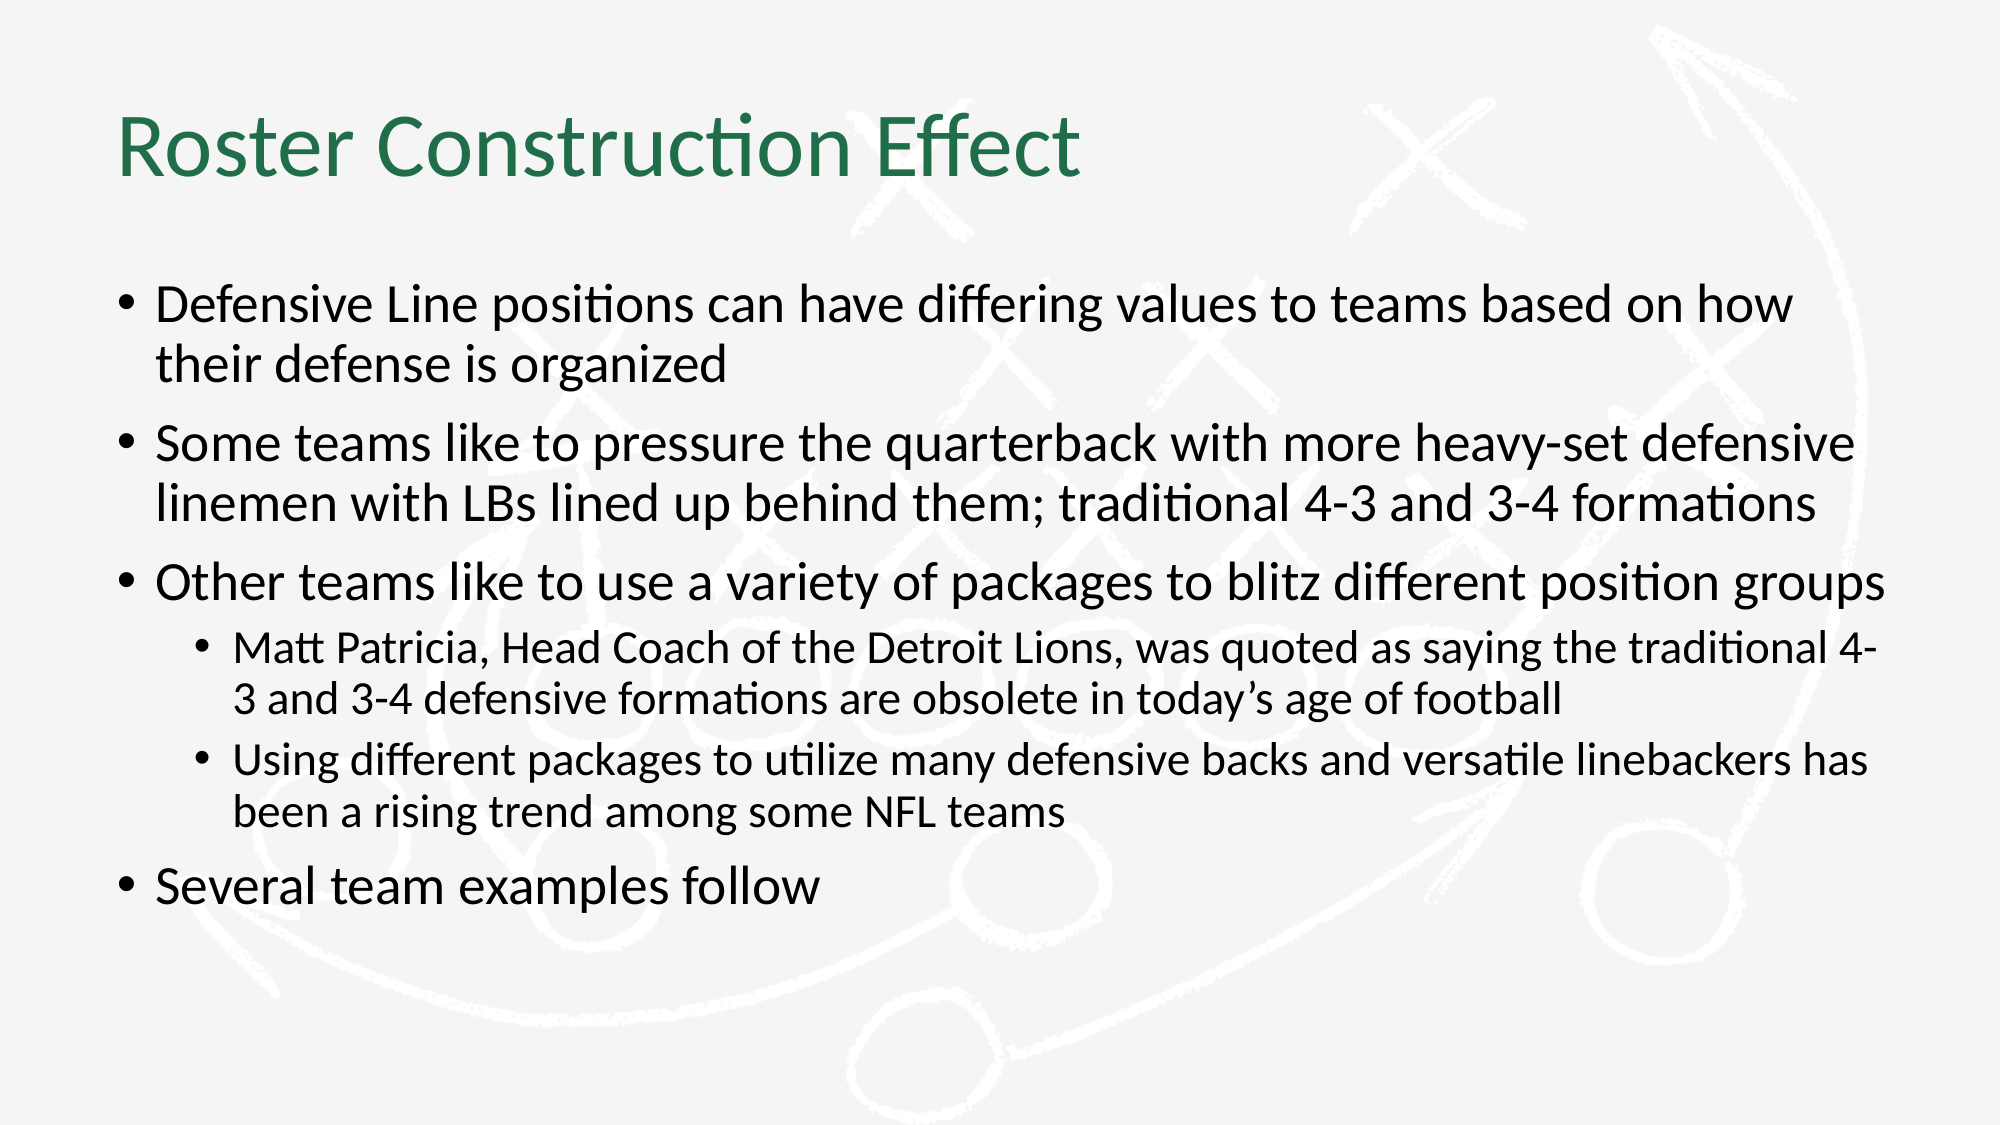

# Roster Construction Effect
Defensive Line positions can have differing values to teams based on how their defense is organized
Some teams like to pressure the quarterback with more heavy-set defensive linemen with LBs lined up behind them; traditional 4-3 and 3-4 formations
Other teams like to use a variety of packages to blitz different position groups
Matt Patricia, Head Coach of the Detroit Lions, was quoted as saying the traditional 4-3 and 3-4 defensive formations are obsolete in today’s age of football
Using different packages to utilize many defensive backs and versatile linebackers has been a rising trend among some NFL teams
Several team examples follow